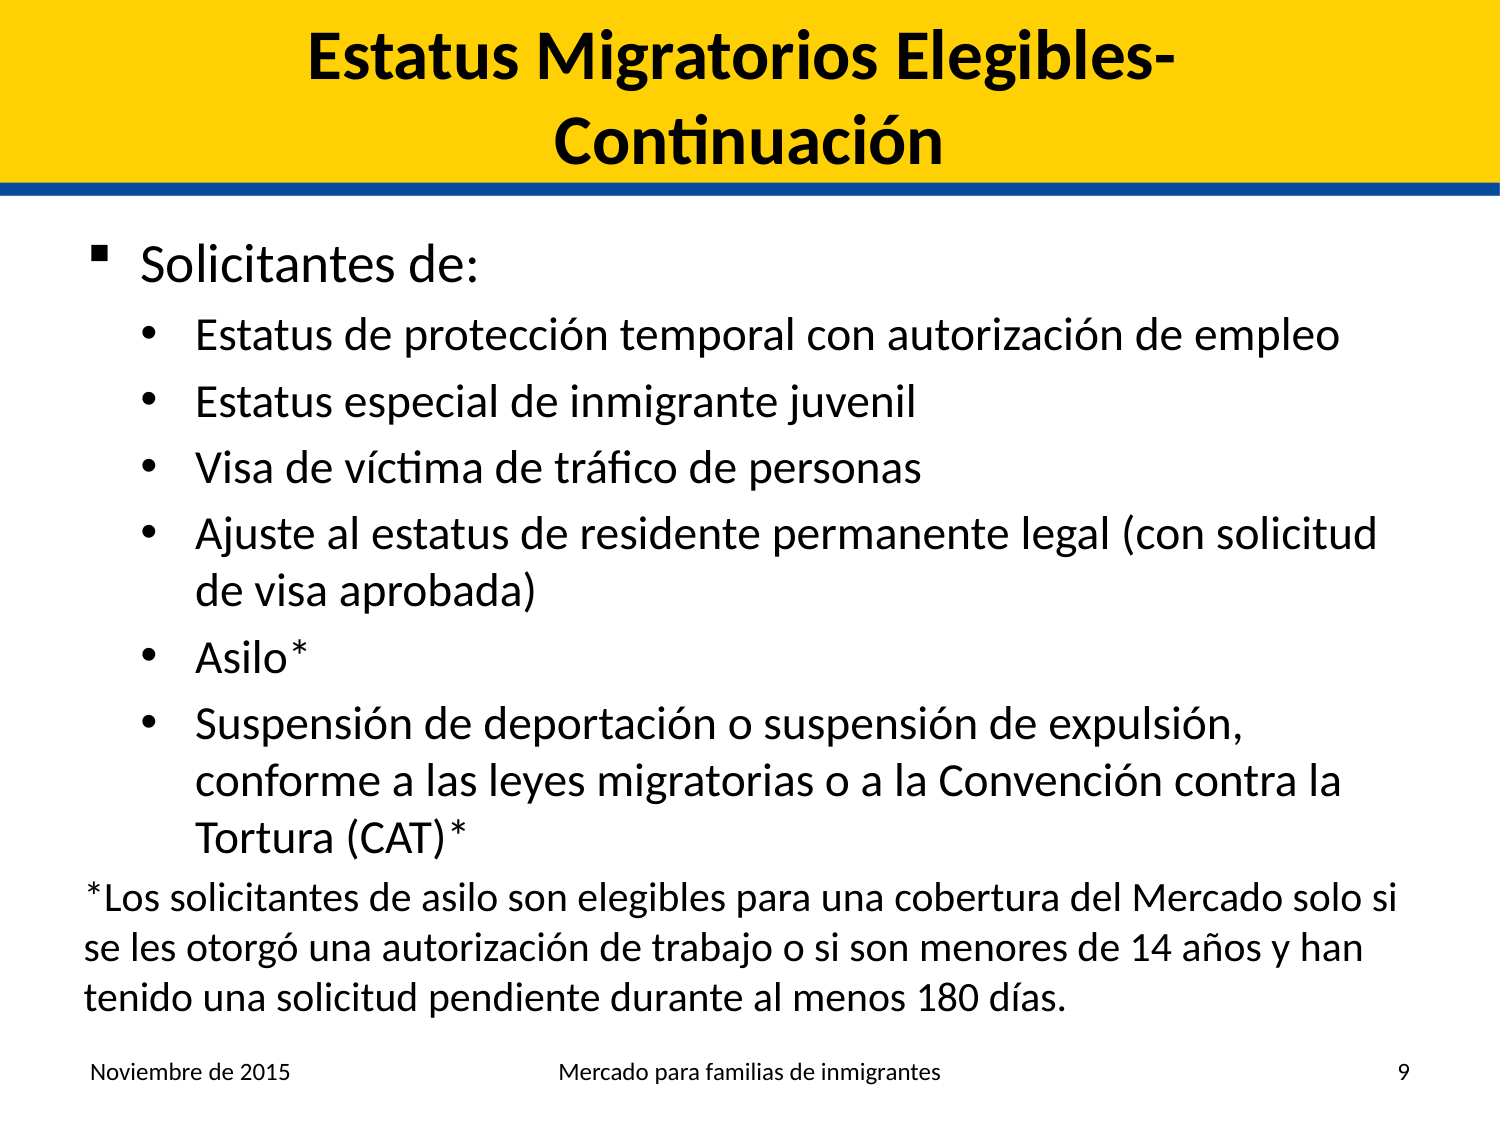

# Estatus Migratorios Elegibles- Continuación
Solicitantes de:
Estatus de protección temporal con autorización de empleo
Estatus especial de inmigrante juvenil
Visa de víctima de tráfico de personas
Ajuste al estatus de residente permanente legal (con solicitud de visa aprobada)
Asilo*
Suspensión de deportación o suspensión de expulsión, conforme a las leyes migratorias o a la Convención contra la Tortura (CAT)*

*Los solicitantes de asilo son elegibles para una cobertura del Mercado solo si se les otorgó una autorización de trabajo o si son menores de 14 años y han tenido una solicitud pendiente durante al menos 180 días.
Noviembre de 2015
Mercado para familias de inmigrantes
9